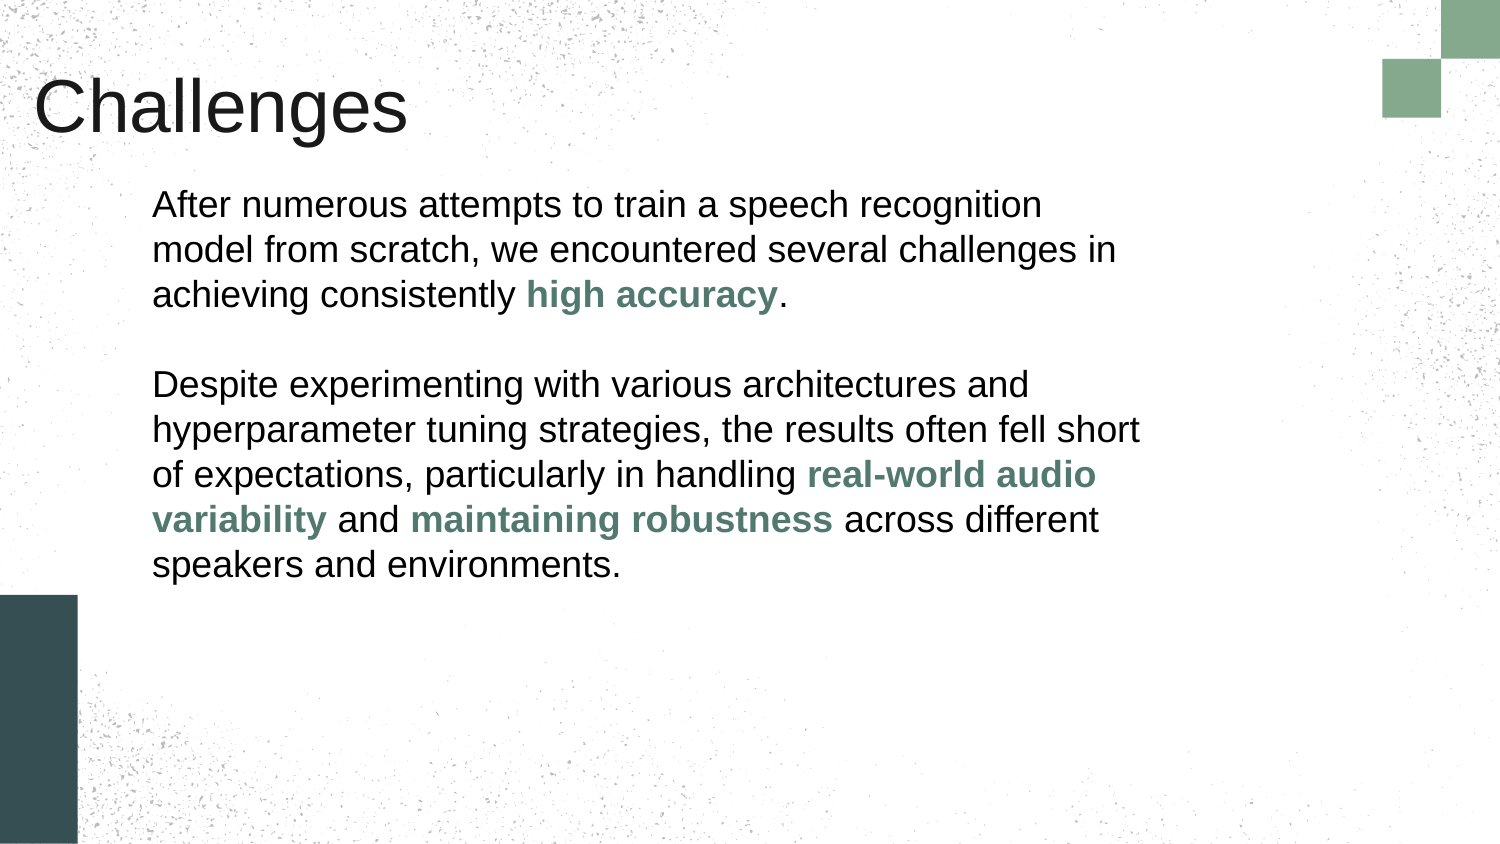

Challenges
After numerous attempts to train a speech recognition model from scratch, we encountered several challenges in achieving consistently high accuracy.

Despite experimenting with various architectures and hyperparameter tuning strategies, the results often fell short of expectations, particularly in handling real-world audio variability and maintaining robustness across different speakers and environments.